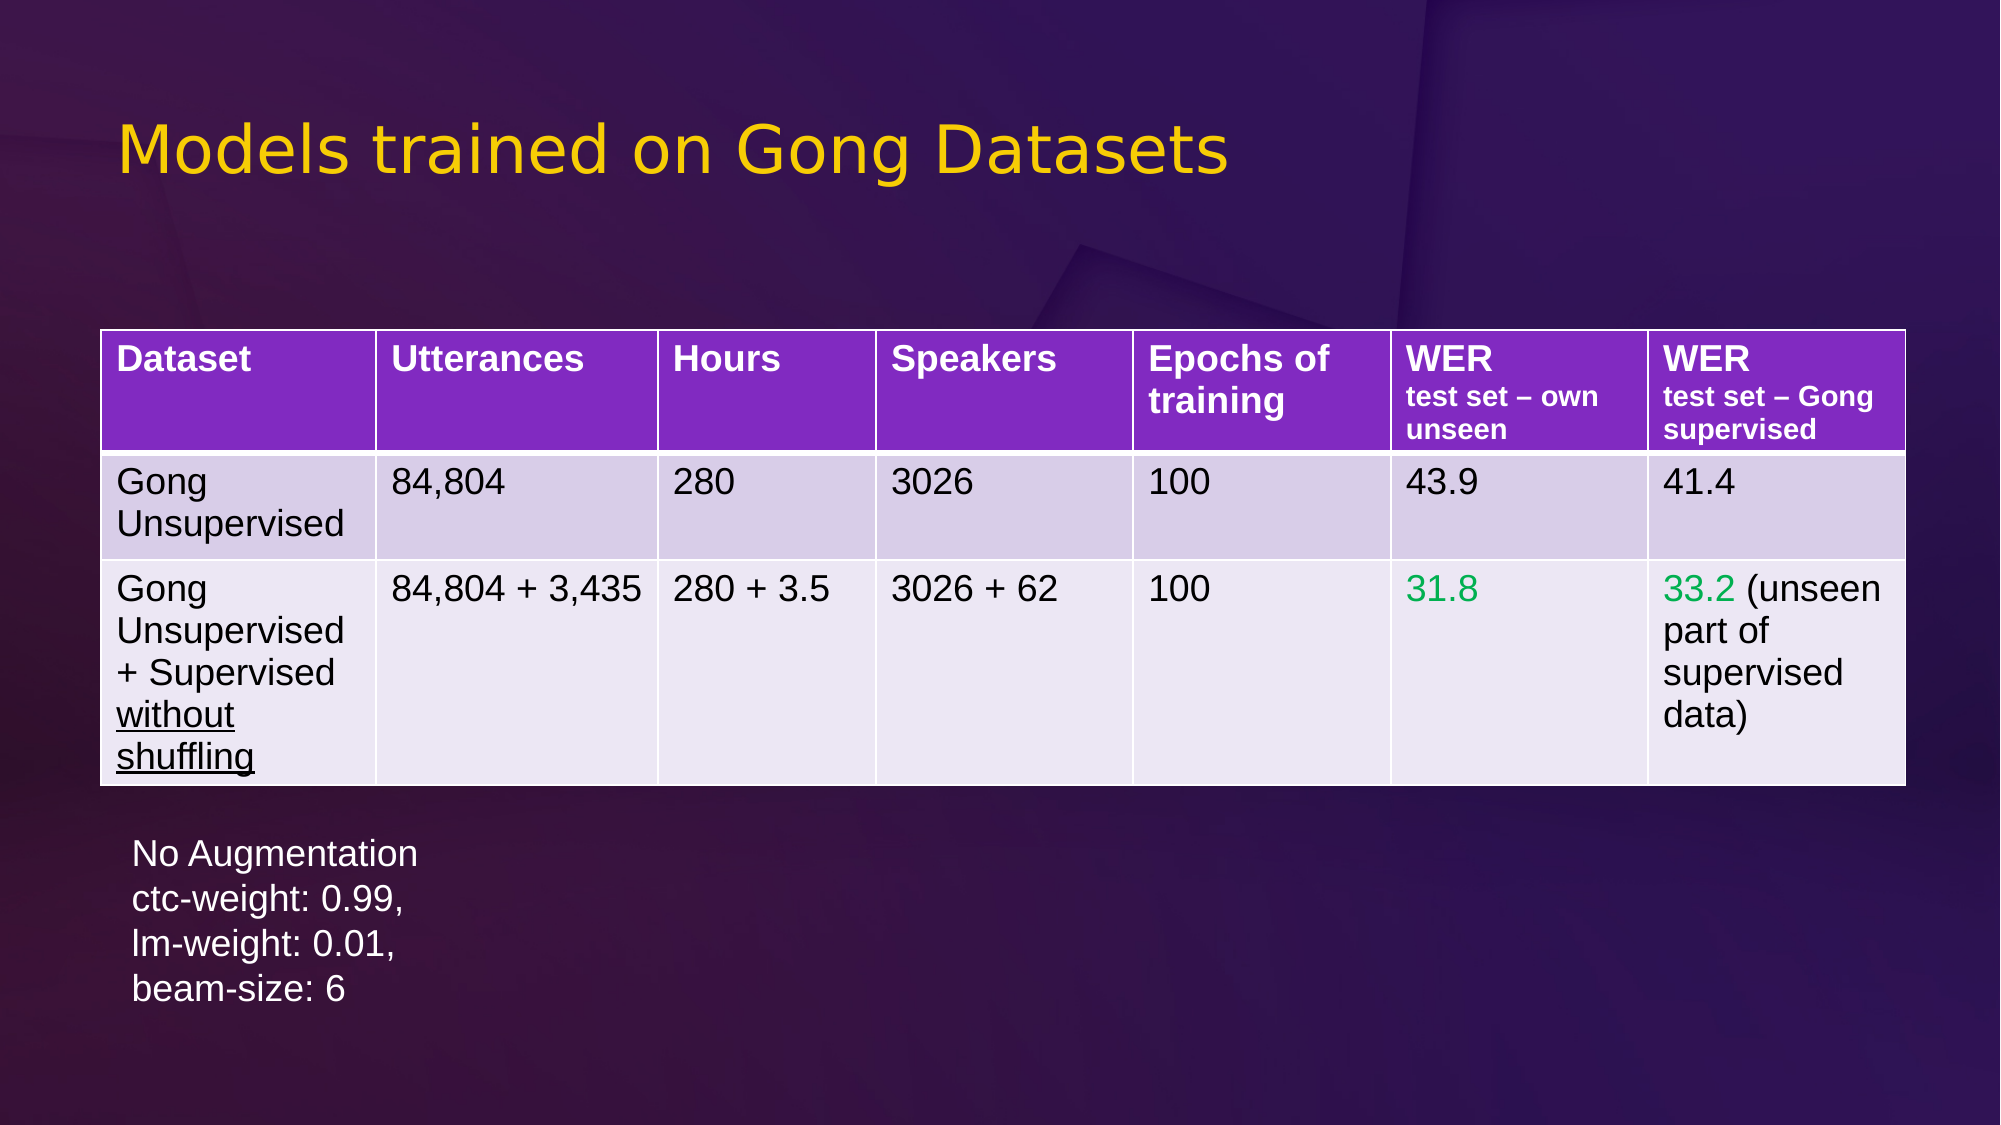

# Models trained on Gong Datasets
| Dataset | Utterances | Hours | Speakers | Epochs of training | WER test set – own unseen | WER test set – Gong supervised |
| --- | --- | --- | --- | --- | --- | --- |
| Gong Unsupervised | 84,804 | 280 | 3026 | 100 | 43.9 | 41.4 |
| Gong Unsupervised + Supervised without shuffling | 84,804 + 3,435 | 280 + 3.5 | 3026 + 62 | 100 | 31.8 | 33.2 (unseen part of supervised data) |
No Augmentation
ctc-weight: 0.99,
lm-weight: 0.01,
beam-size: 6